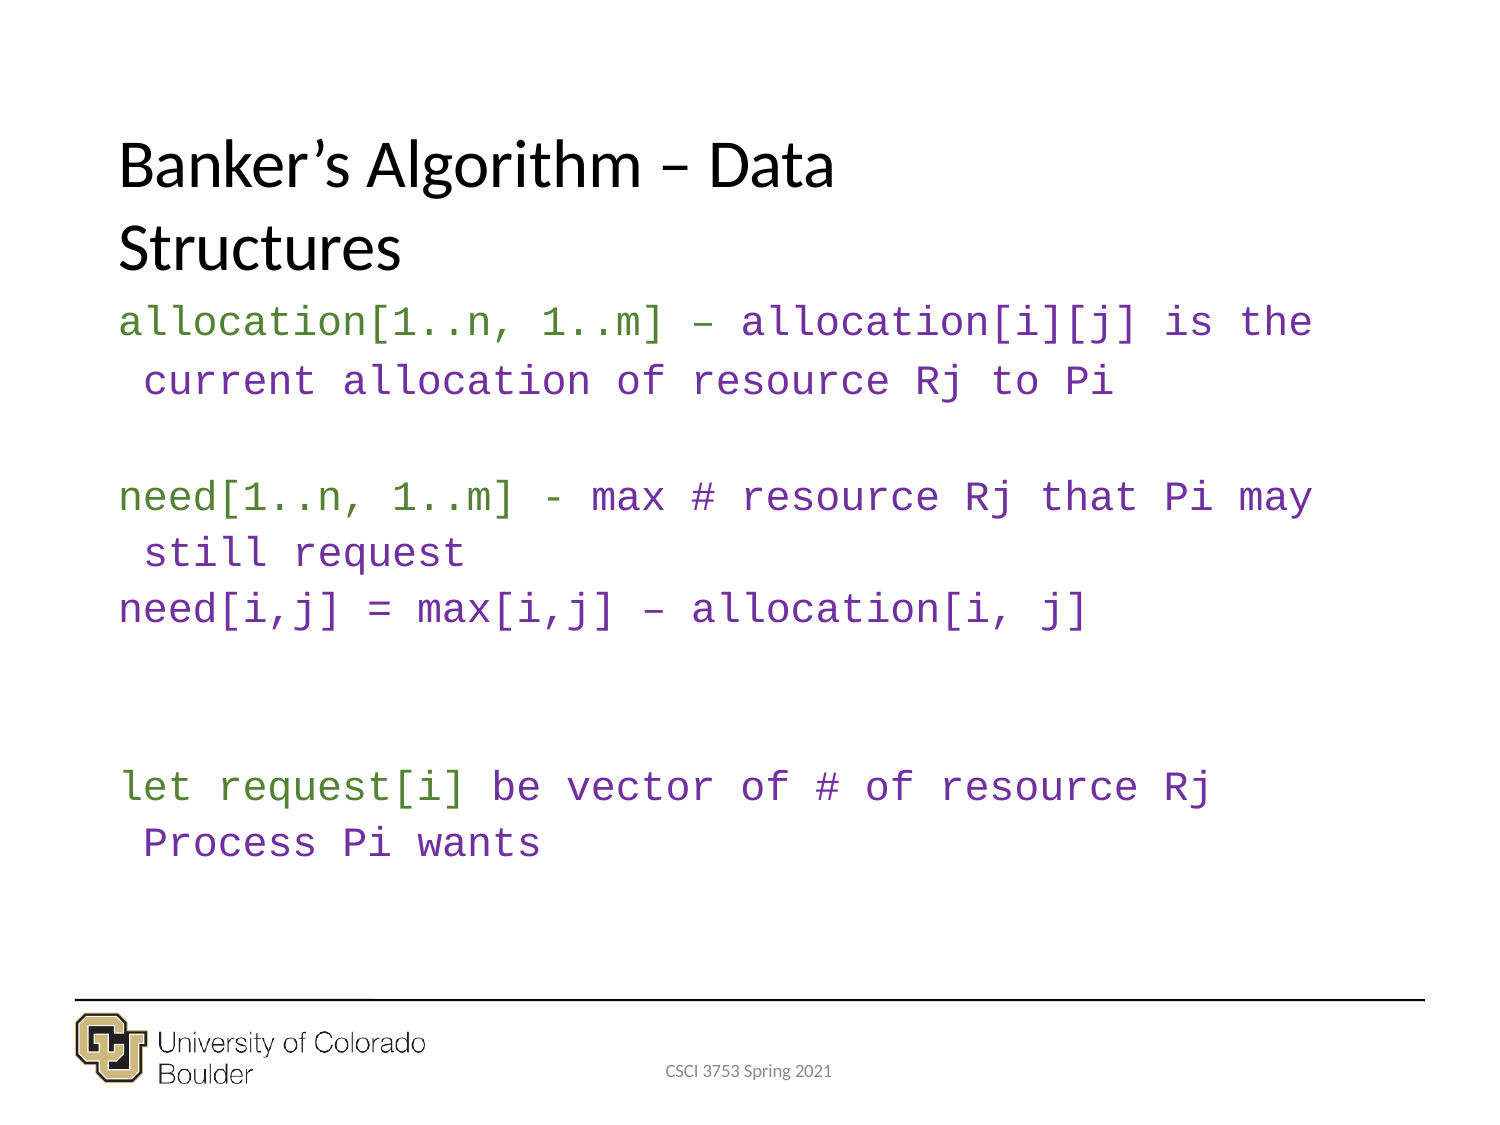

# Banker’s Algorithm – Data Structures
allocation[1..n, 1..m] – allocation[i][j] is the  current allocation of resource Rj to Pi

need[1..n, 1..m] - max # resource Rj that Pi may  still request
need[i,j] = max[i,j] – allocation[i, j]

let request[i] be vector of # of resource Rj  Process Pi wants
CSCI 3753 Spring 2021